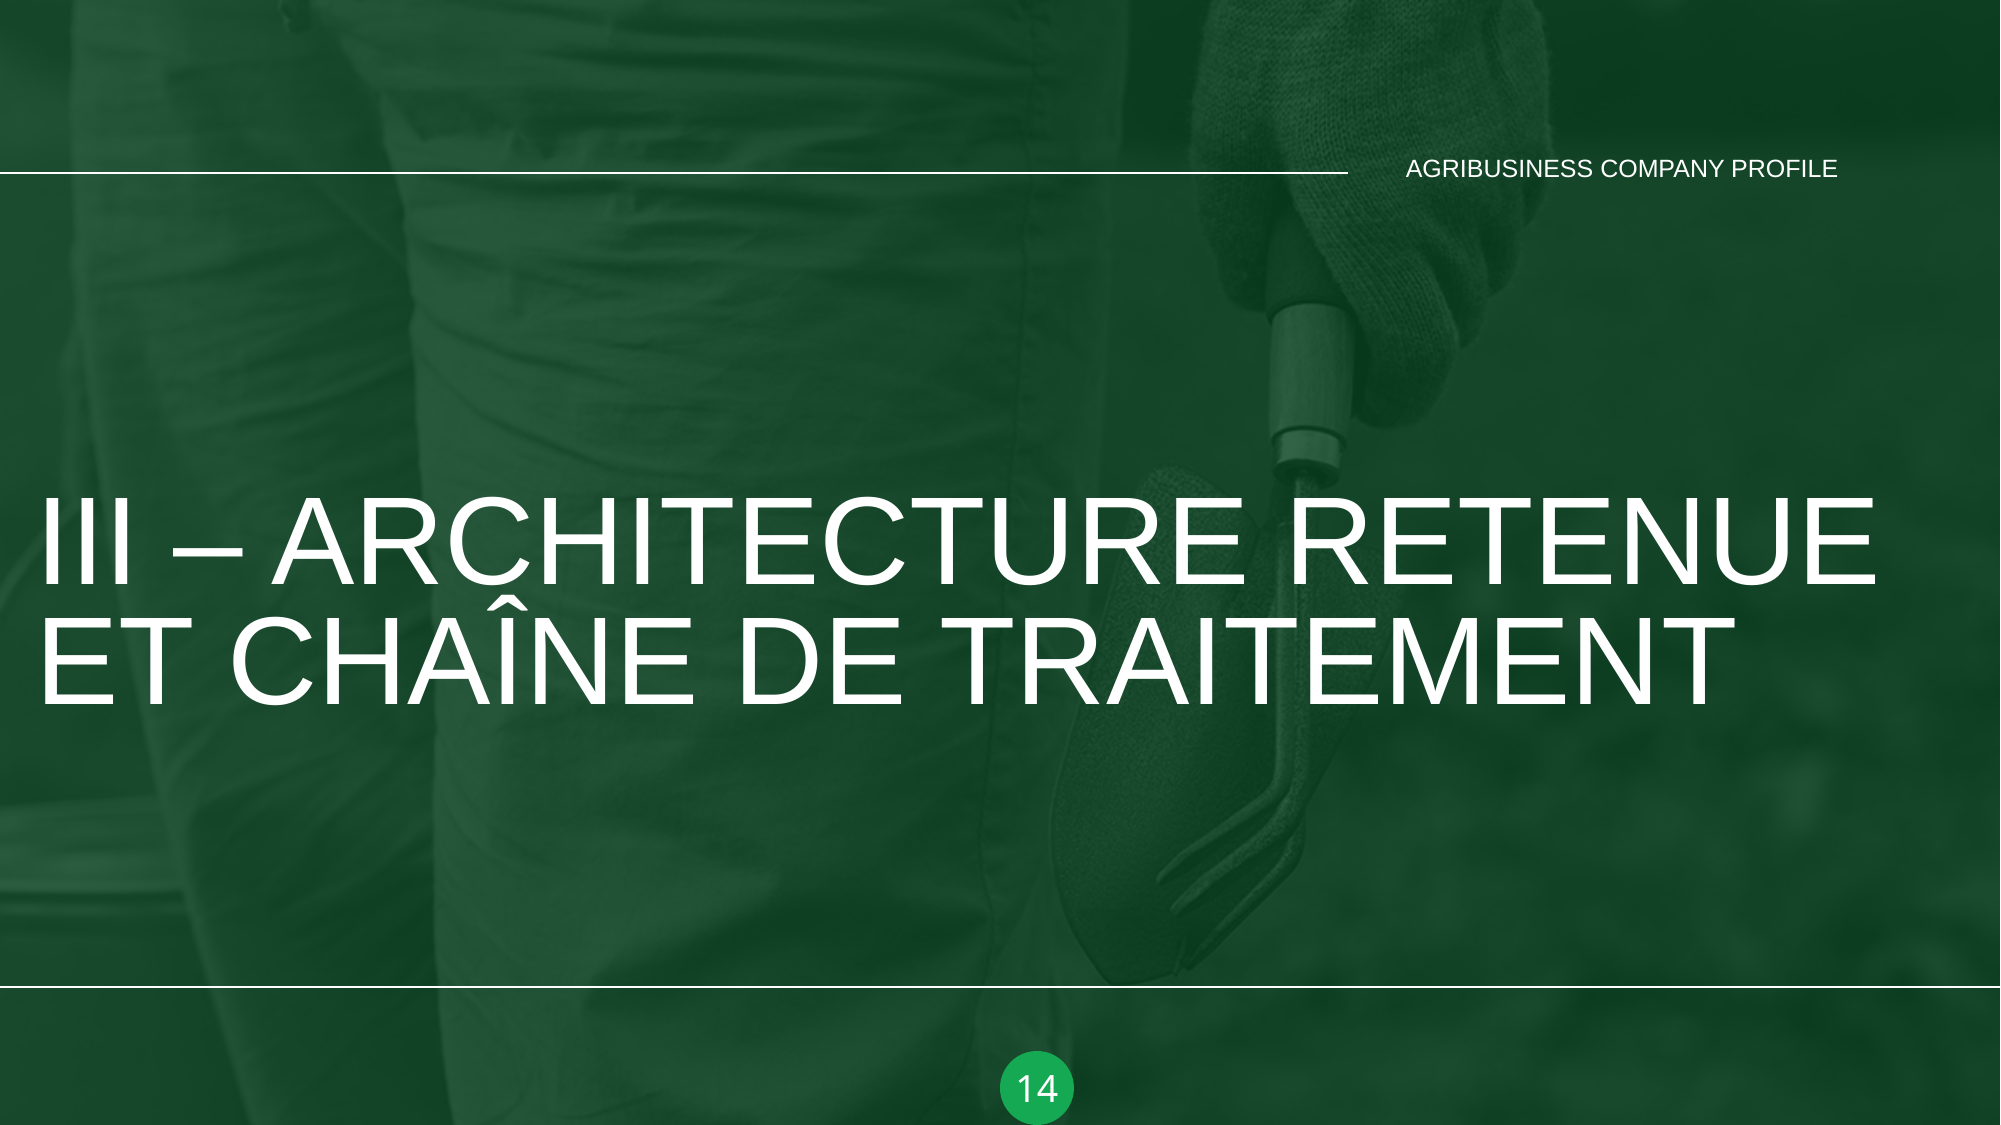

AGRIBUSINESS COMPANY PROFILE
# III – ARCHITECTURE RETENUE ET CHAÎNE DE TRAITEMENT
14